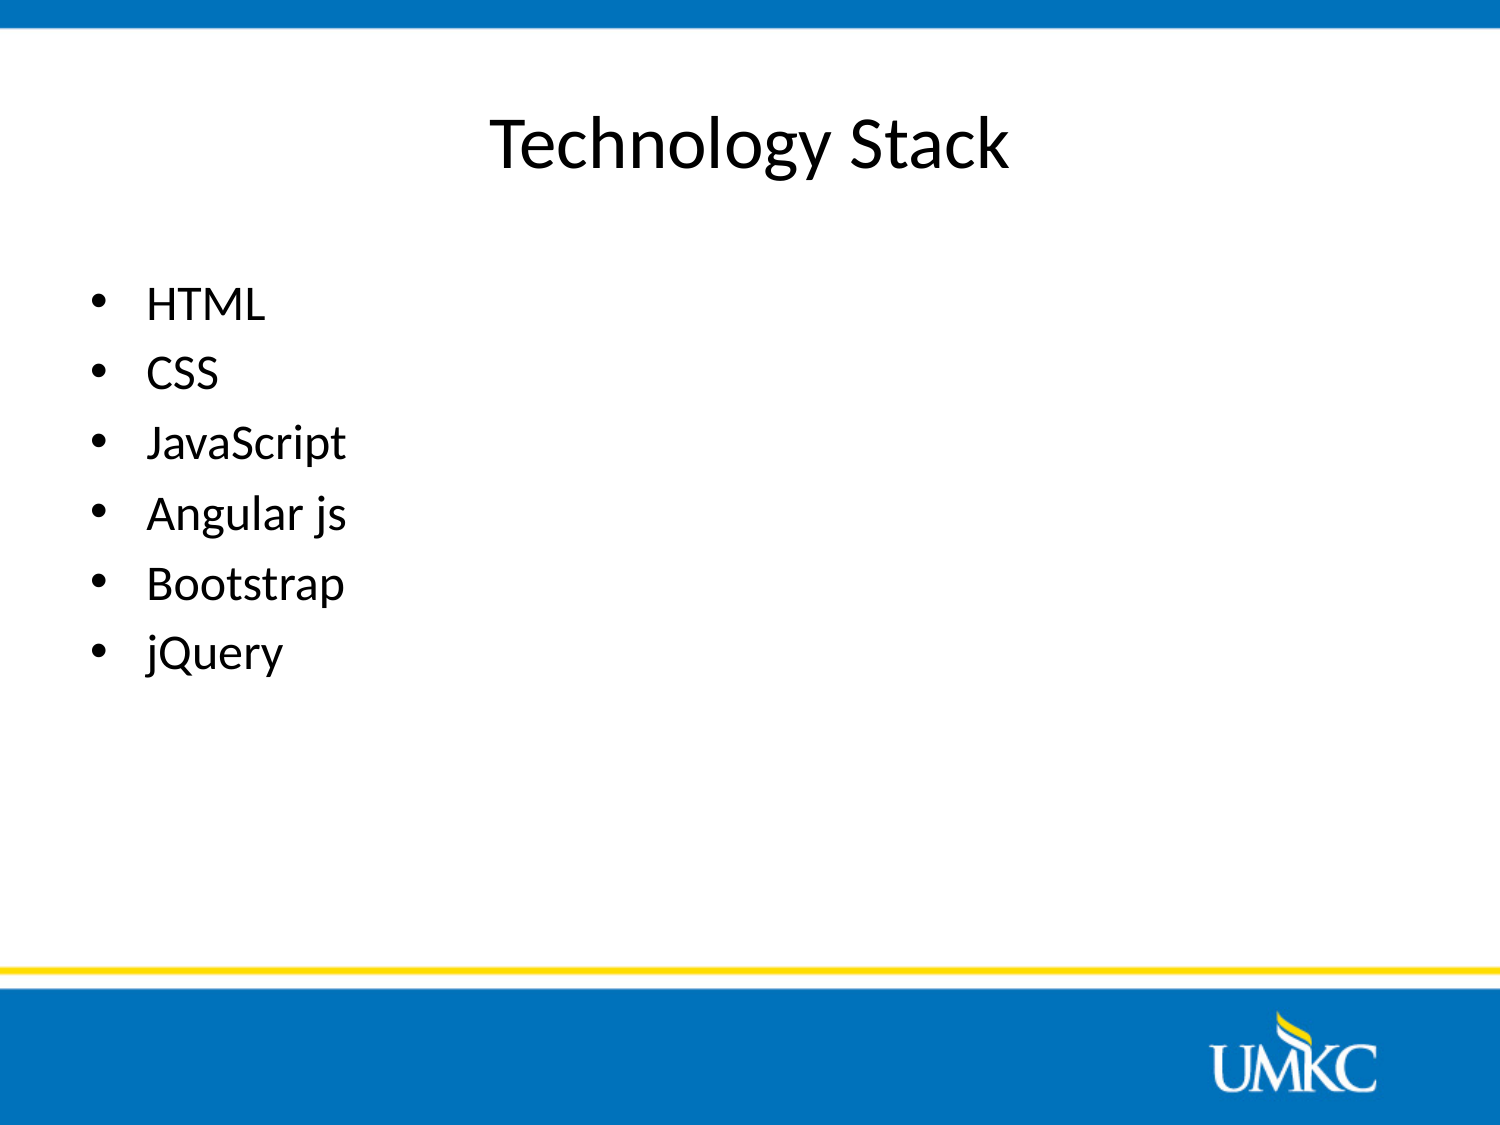

# Technology Stack
HTML
CSS
JavaScript
Angular js
Bootstrap
jQuery